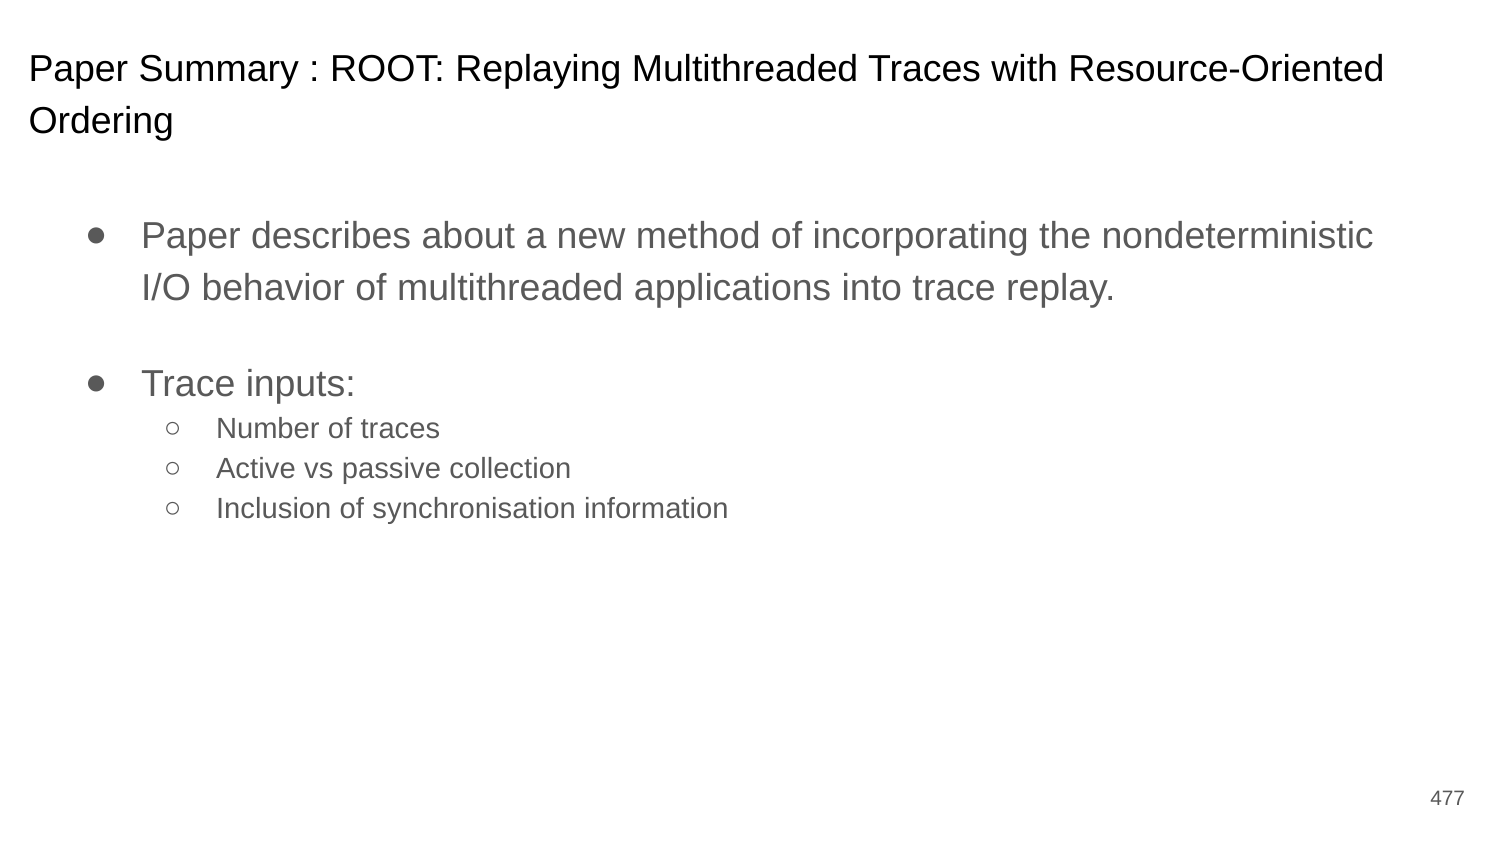

# Paper Summary : ROOT: Replaying Multithreaded Traces with Resource-Oriented Ordering

Paper describes about a new method of incorporating the nondeterministic I/O behavior of multithreaded applications into trace replay.
Trace inputs:
Number of traces
Active vs passive collection
Inclusion of synchronisation information
477